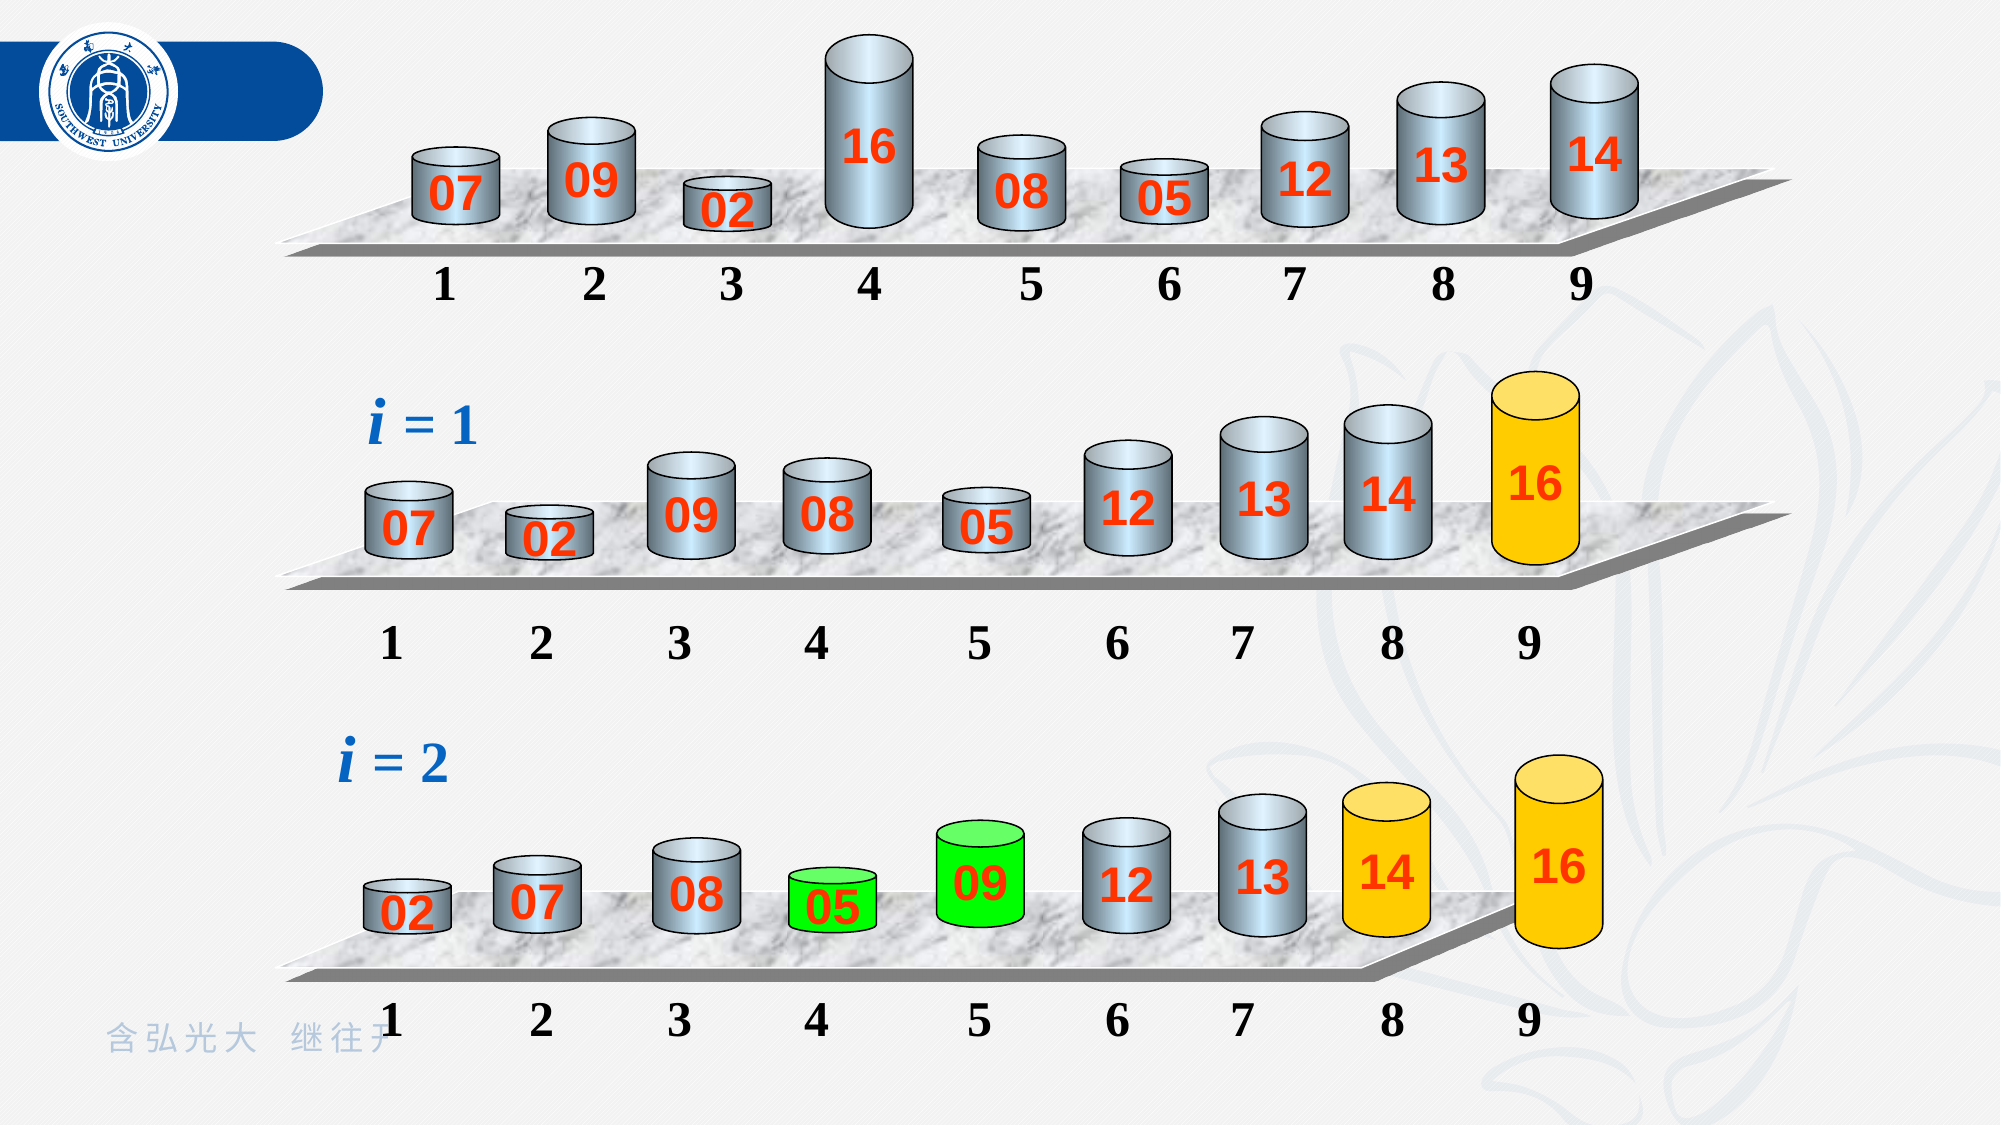

16
14
13
12
09
08
07
05
02
  1          2         3         4           5         6        7          8         9

i = 1
16
14
13
12
09
08
07
05
02
  1          2         3         4           5         6        7          8         9

i = 2
16
14
13
12
09
08
07
05
02
  1          2         3         4           5         6        7          8         9